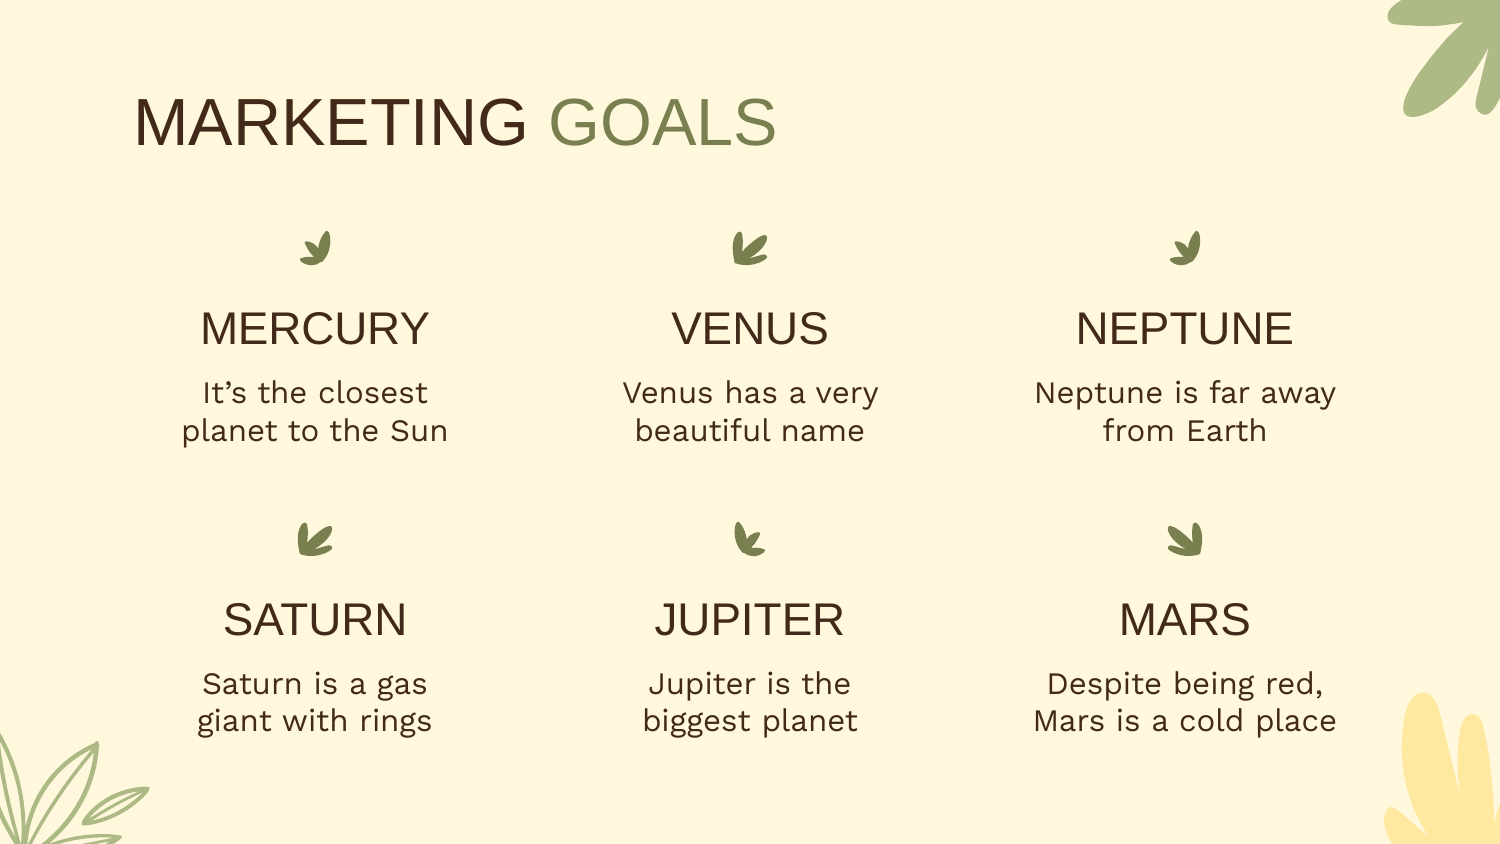

# MARKETING GOALS

MERCURY
VENUS
NEPTUNE
It’s the closest planet to the Sun
Venus has a very beautiful name
Neptune is far away from Earth

SATURN
JUPITER
MARS
Saturn is a gas giant with rings
Jupiter is the biggest planet
Despite being red, Mars is a cold place